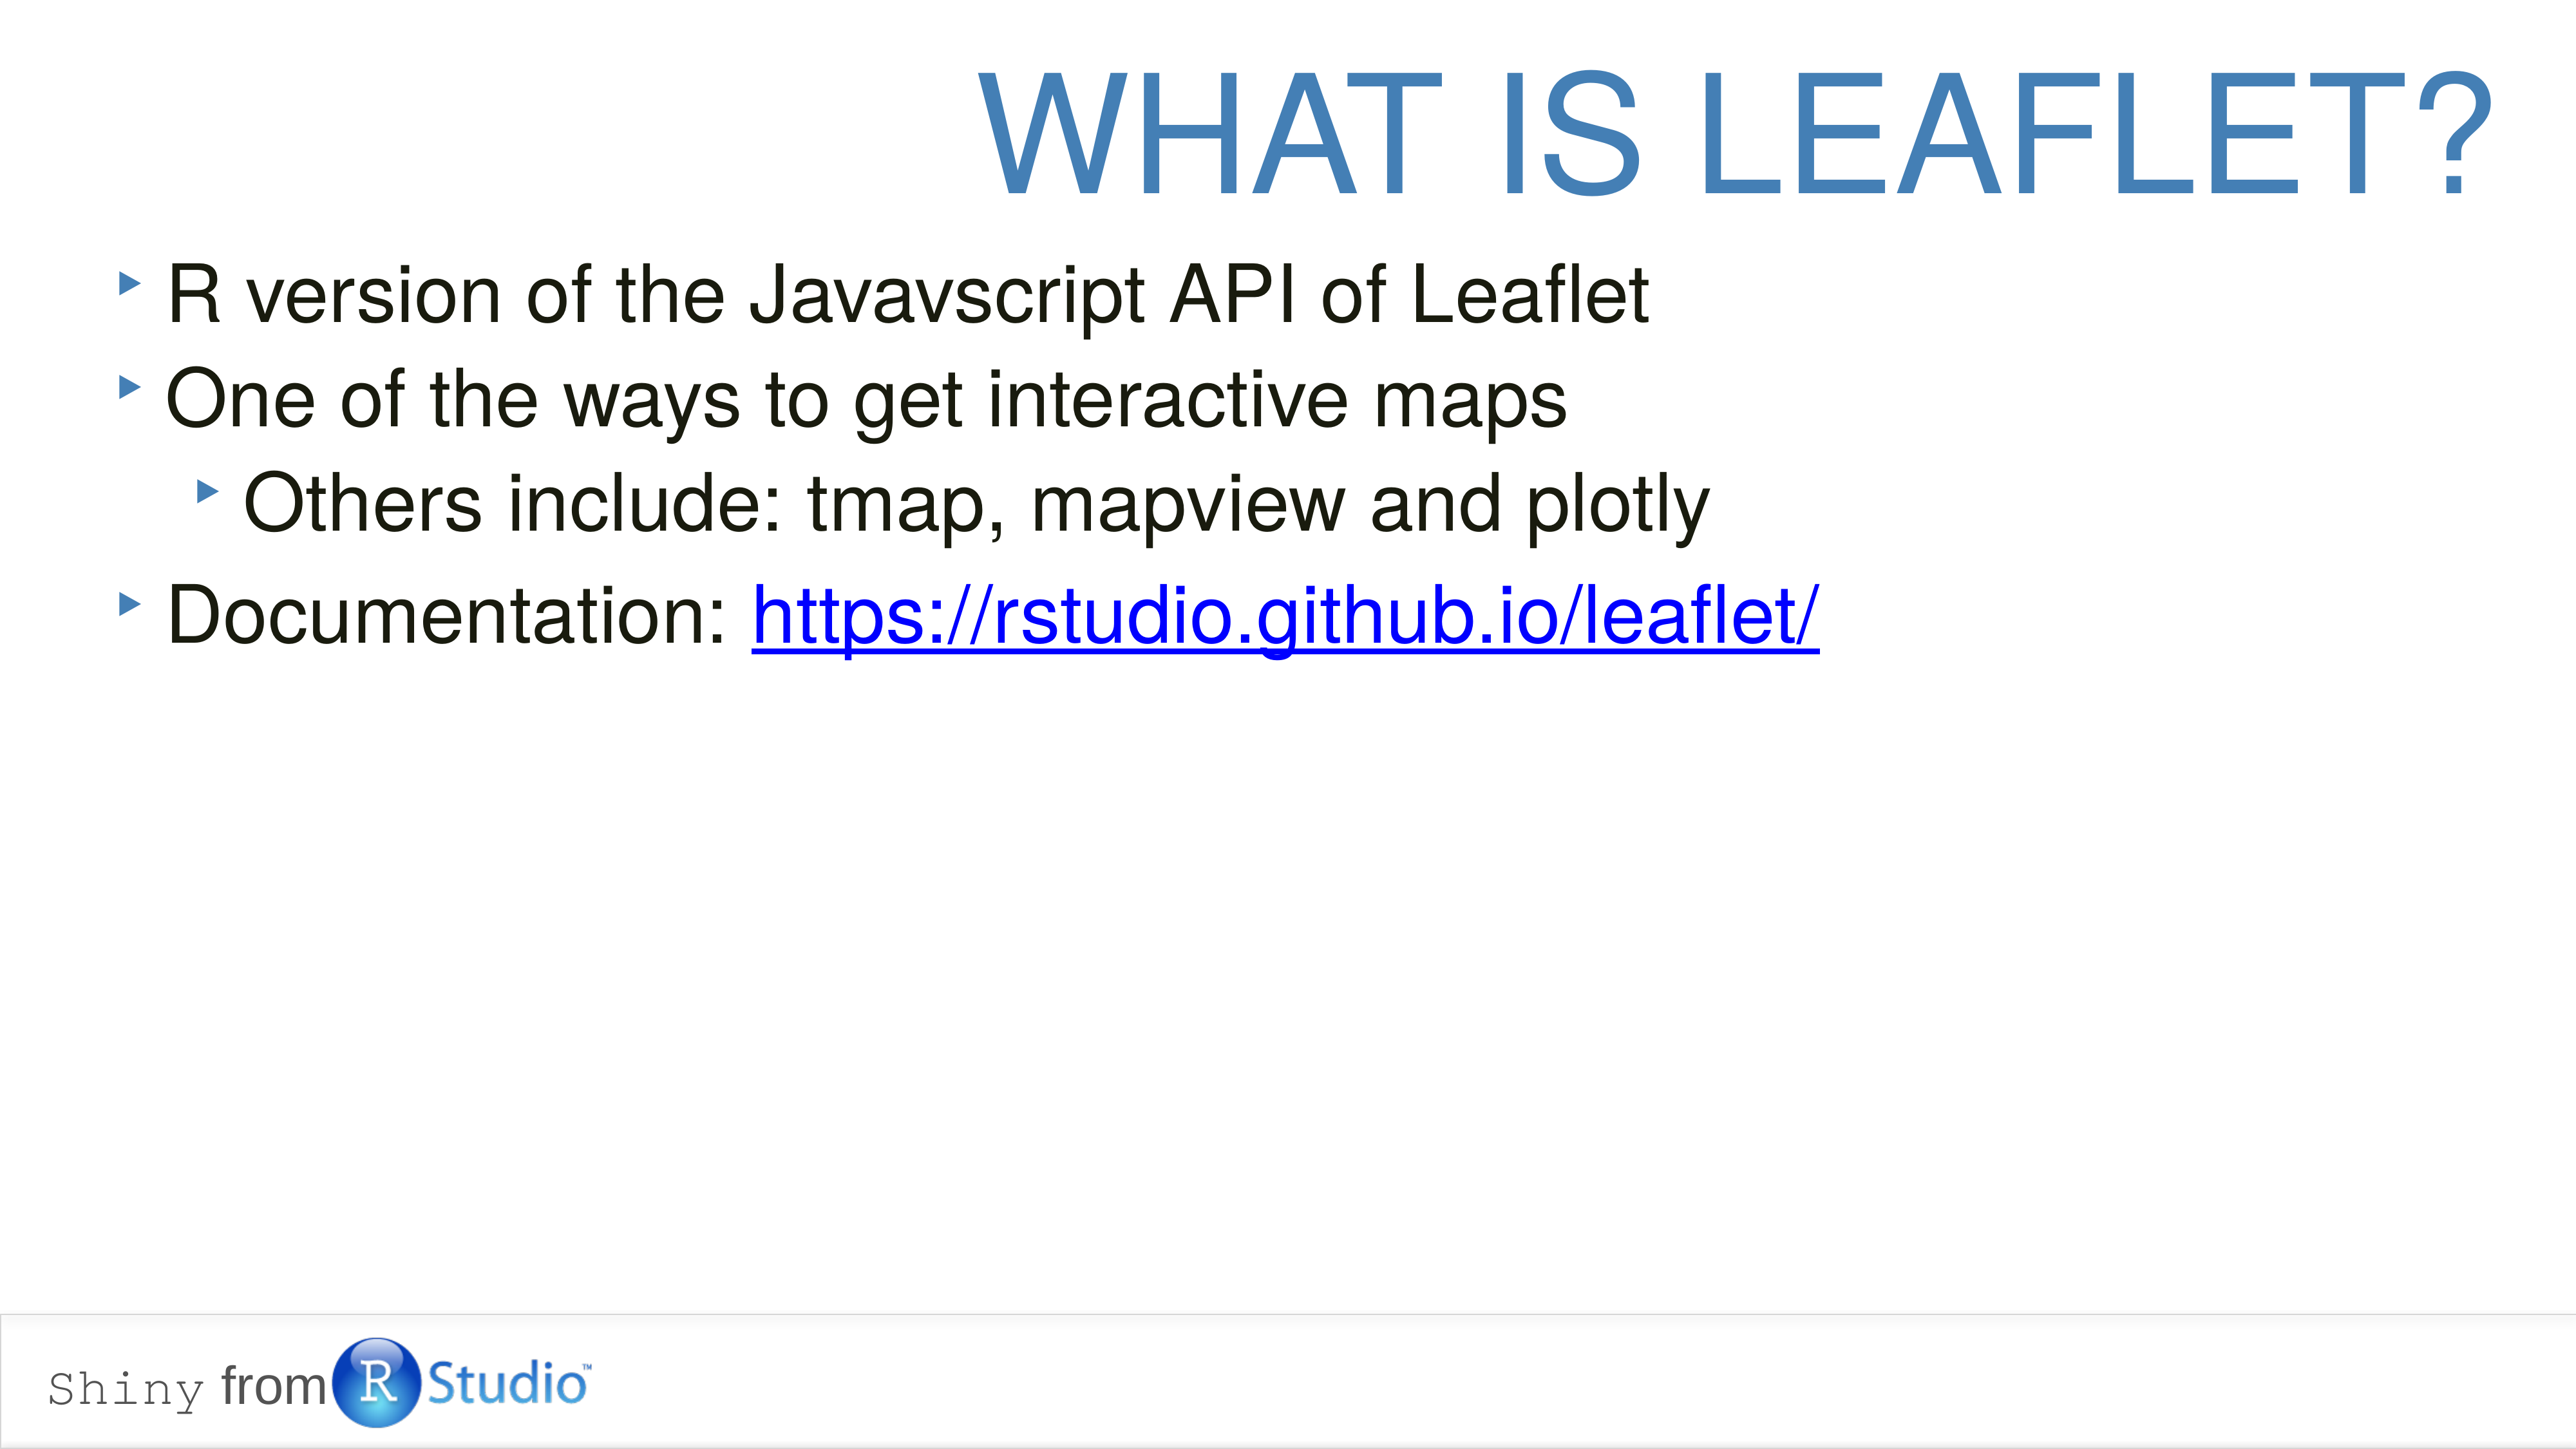

# What is leaflet?
R version of the Javavscript API of Leaflet
One of the ways to get interactive maps
Others include: tmap, mapview and plotly
Documentation: https://rstudio.github.io/leaflet/